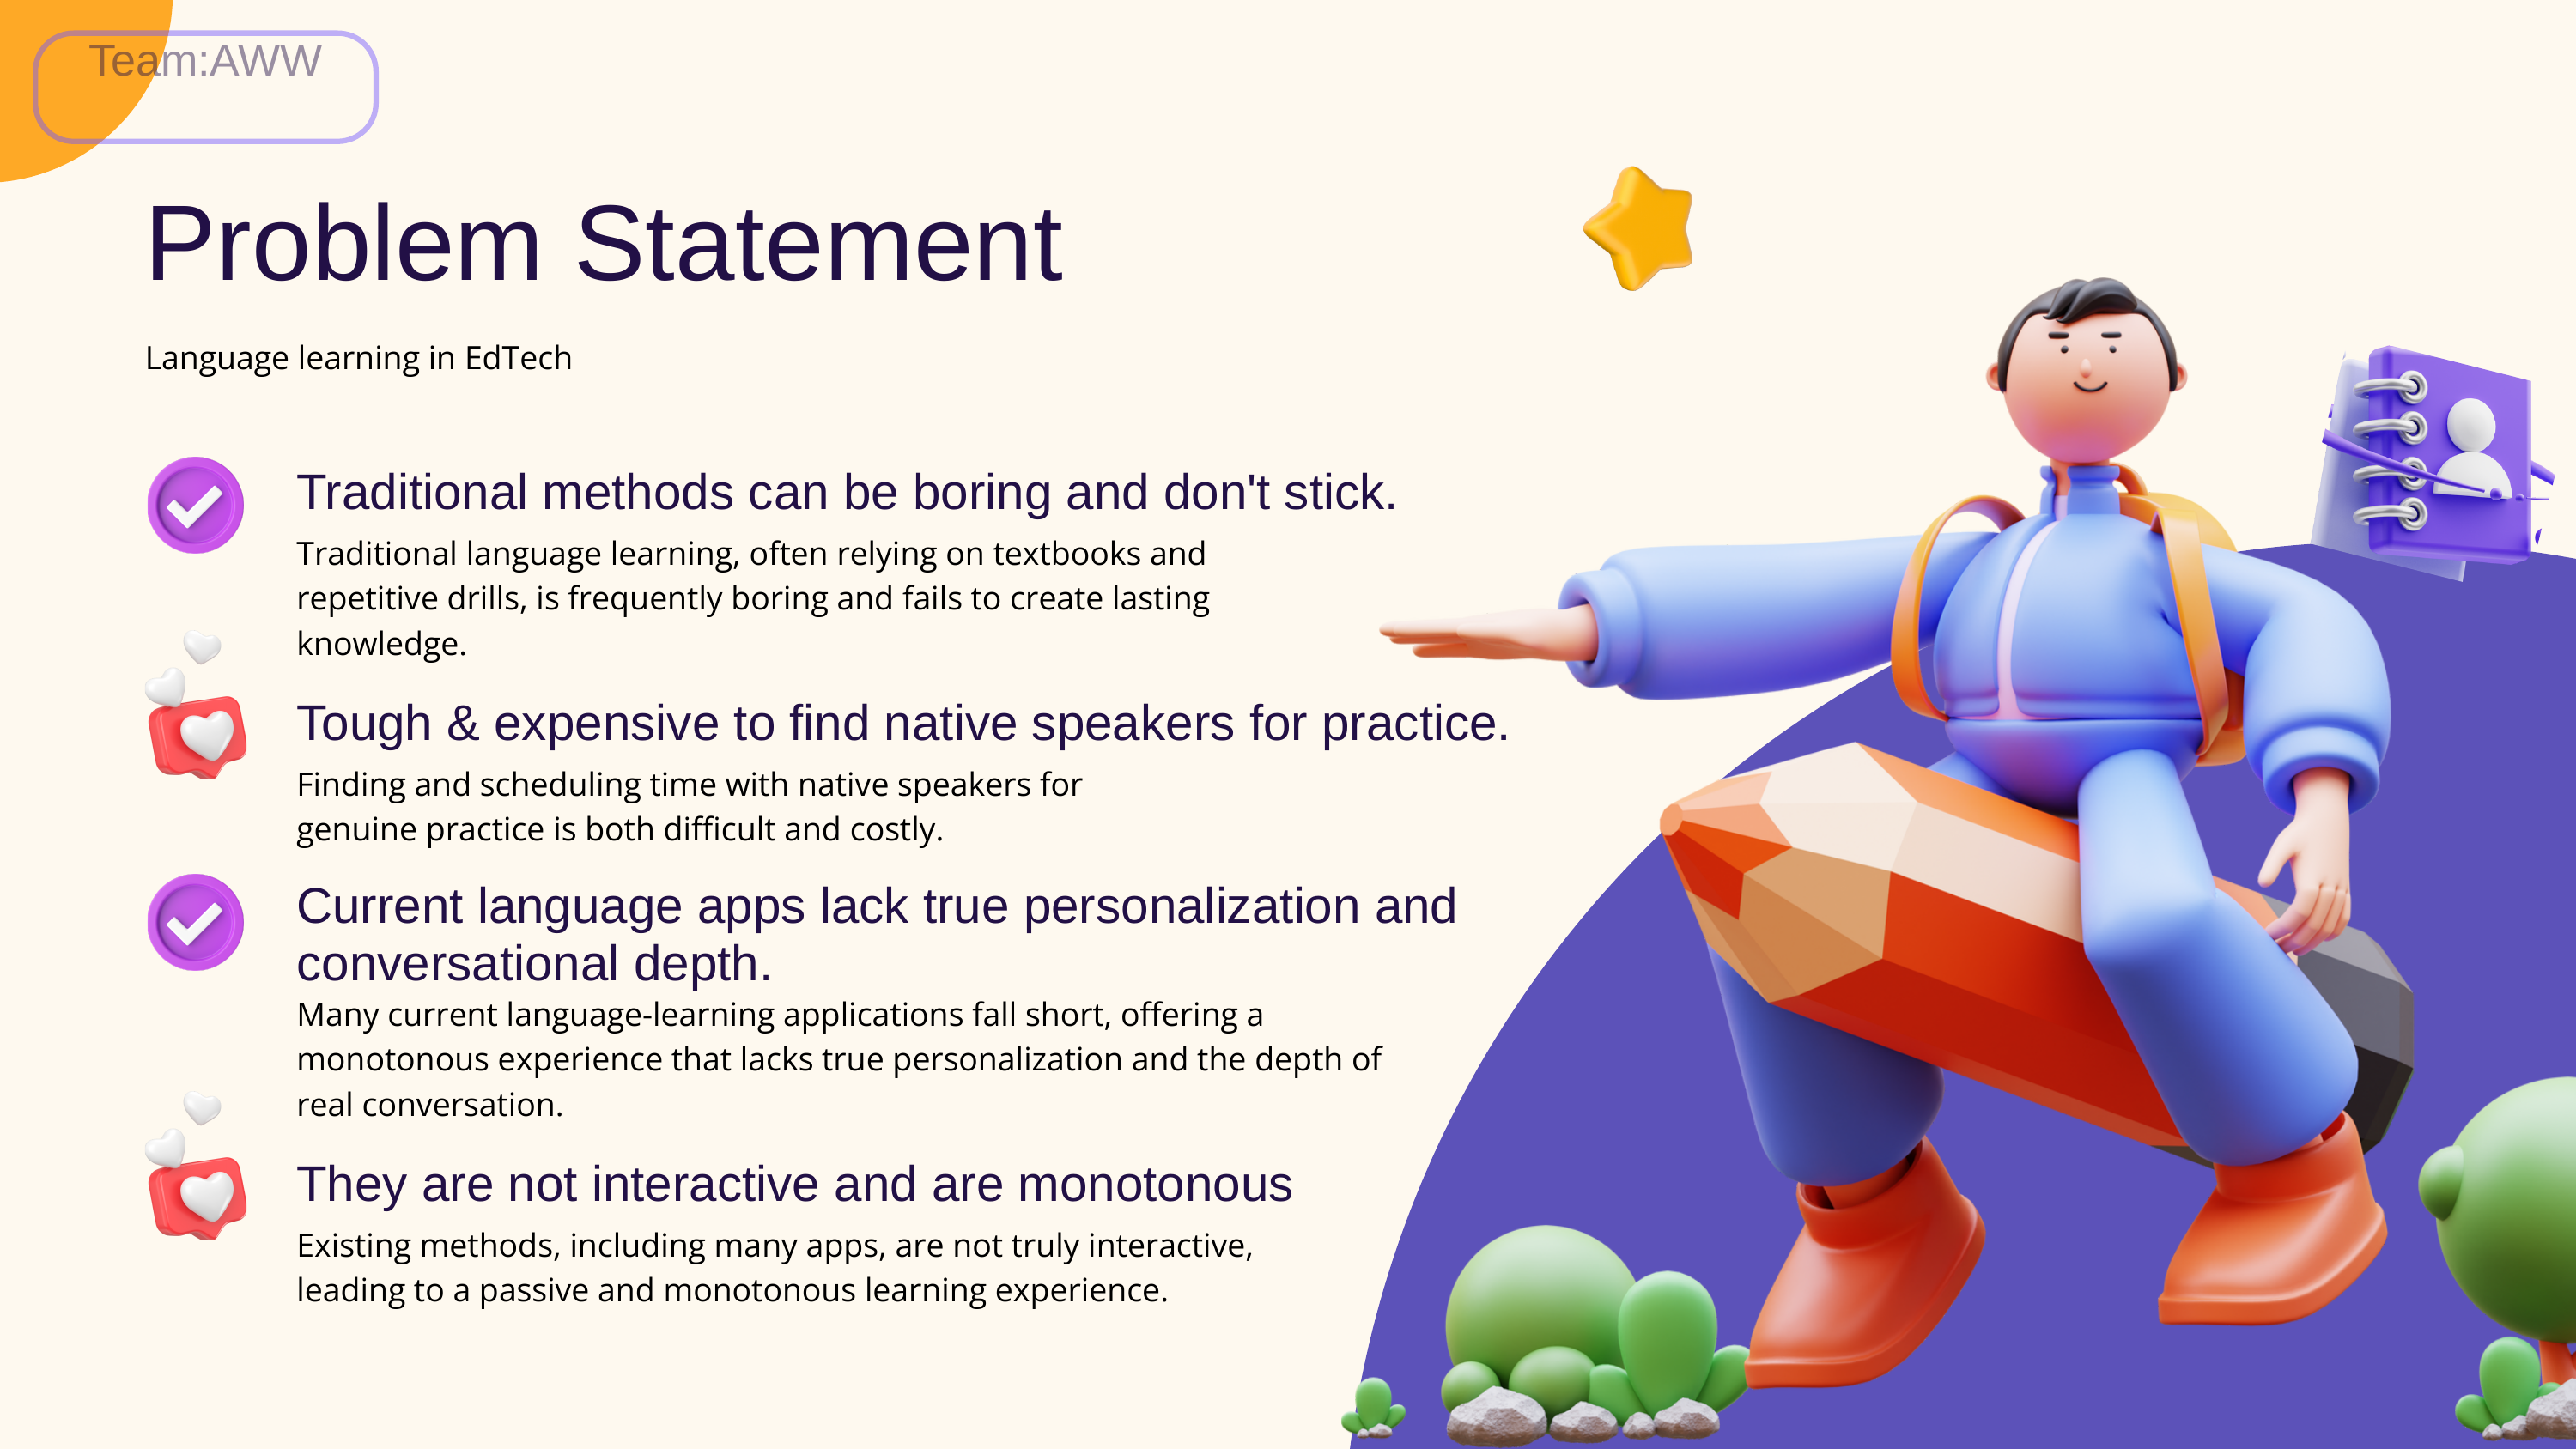

Team:AWW

Problem Statement

Language learning in EdTech

Traditional methods can be boring and don't stick.

Traditional language learning, often relying on textbooks and repetitive drills, is frequently boring and fails to create lasting knowledge.

Tough & expensive to find native speakers for practice.
Finding and scheduling time with native speakers for genuine practice is both difficult and costly.

Current language apps lack true personalization and conversational depth.
Many current language-learning applications fall short, offering a monotonous experience that lacks true personalization and the depth of real conversation.

They are not interactive and are monotonous
Existing methods, including many apps, are not truly interactive, leading to a passive and monotonous learning experience.